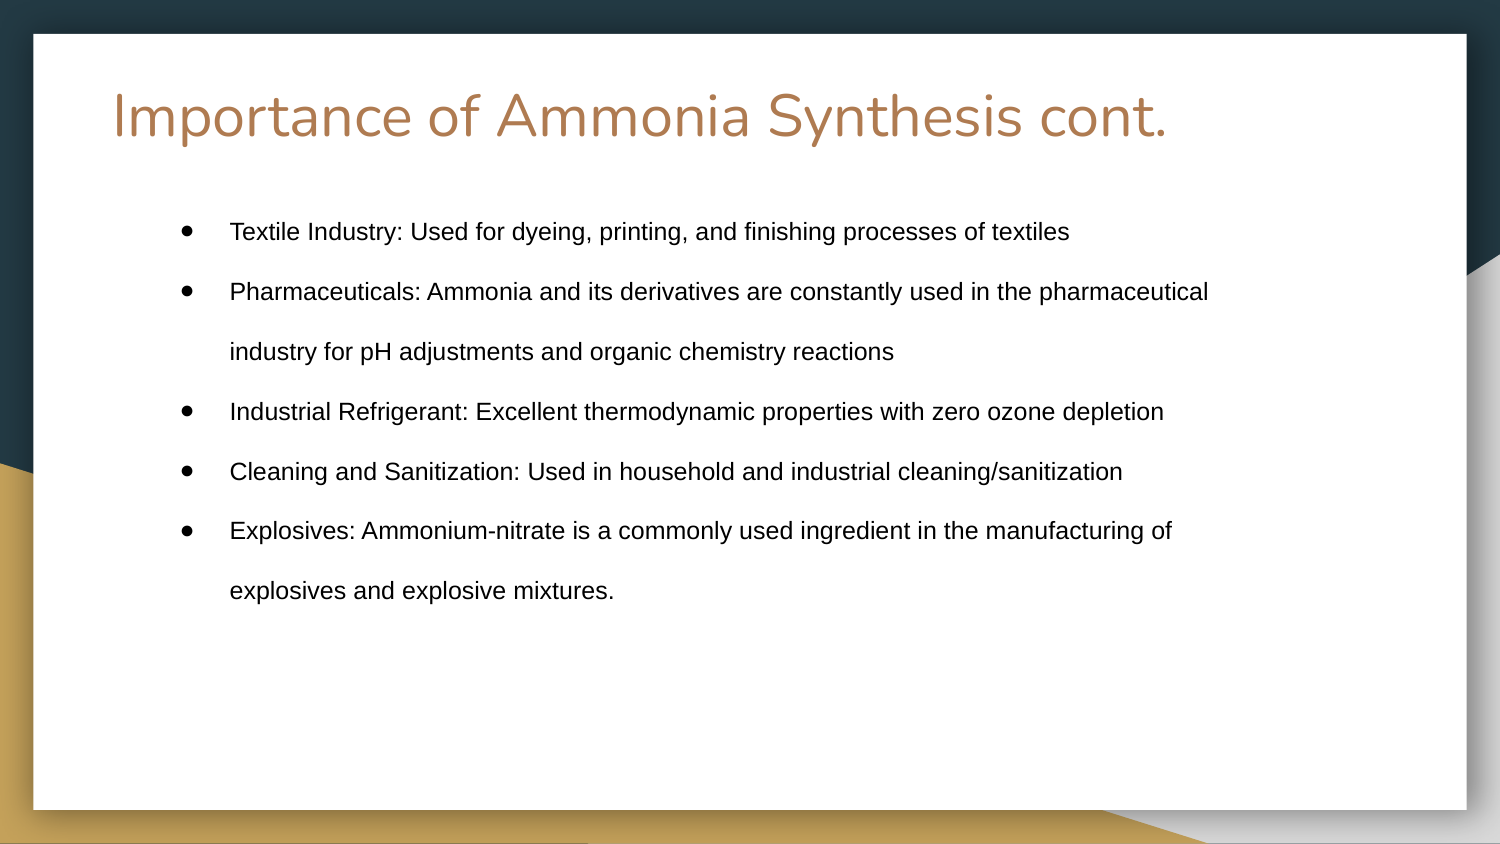

# Importance of Ammonia Synthesis cont.
Textile Industry: Used for dyeing, printing, and finishing processes of textiles
Pharmaceuticals: Ammonia and its derivatives are constantly used in the pharmaceutical industry for pH adjustments and organic chemistry reactions
Industrial Refrigerant: Excellent thermodynamic properties with zero ozone depletion
Cleaning and Sanitization: Used in household and industrial cleaning/sanitization
Explosives: Ammonium-nitrate is a commonly used ingredient in the manufacturing of explosives and explosive mixtures.